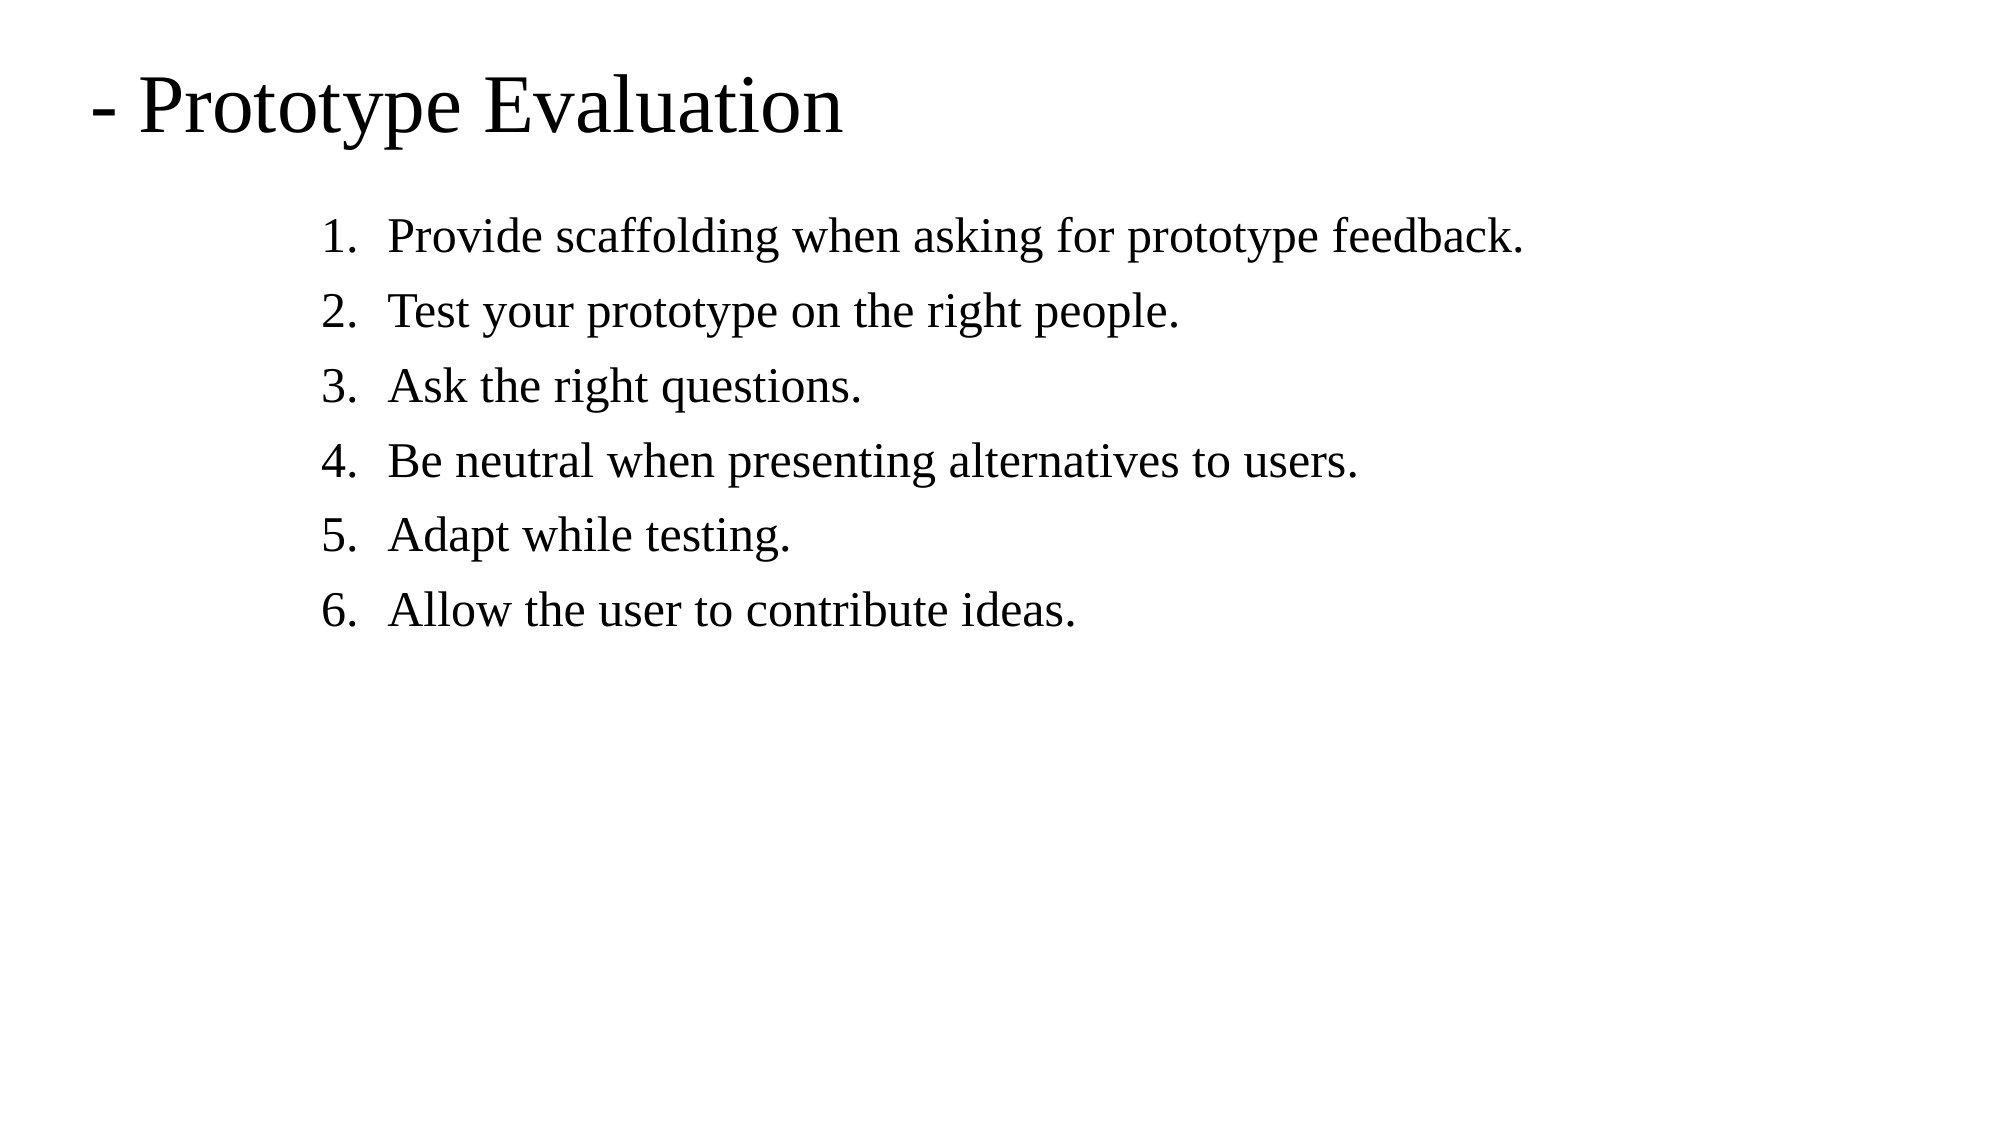

# - Prototype Evaluation
Provide scaffolding when asking for prototype feedback.
Test your prototype on the right people.
Ask the right questions.
Be neutral when presenting alternatives to users.
Adapt while testing.
Allow the user to contribute ideas.
27